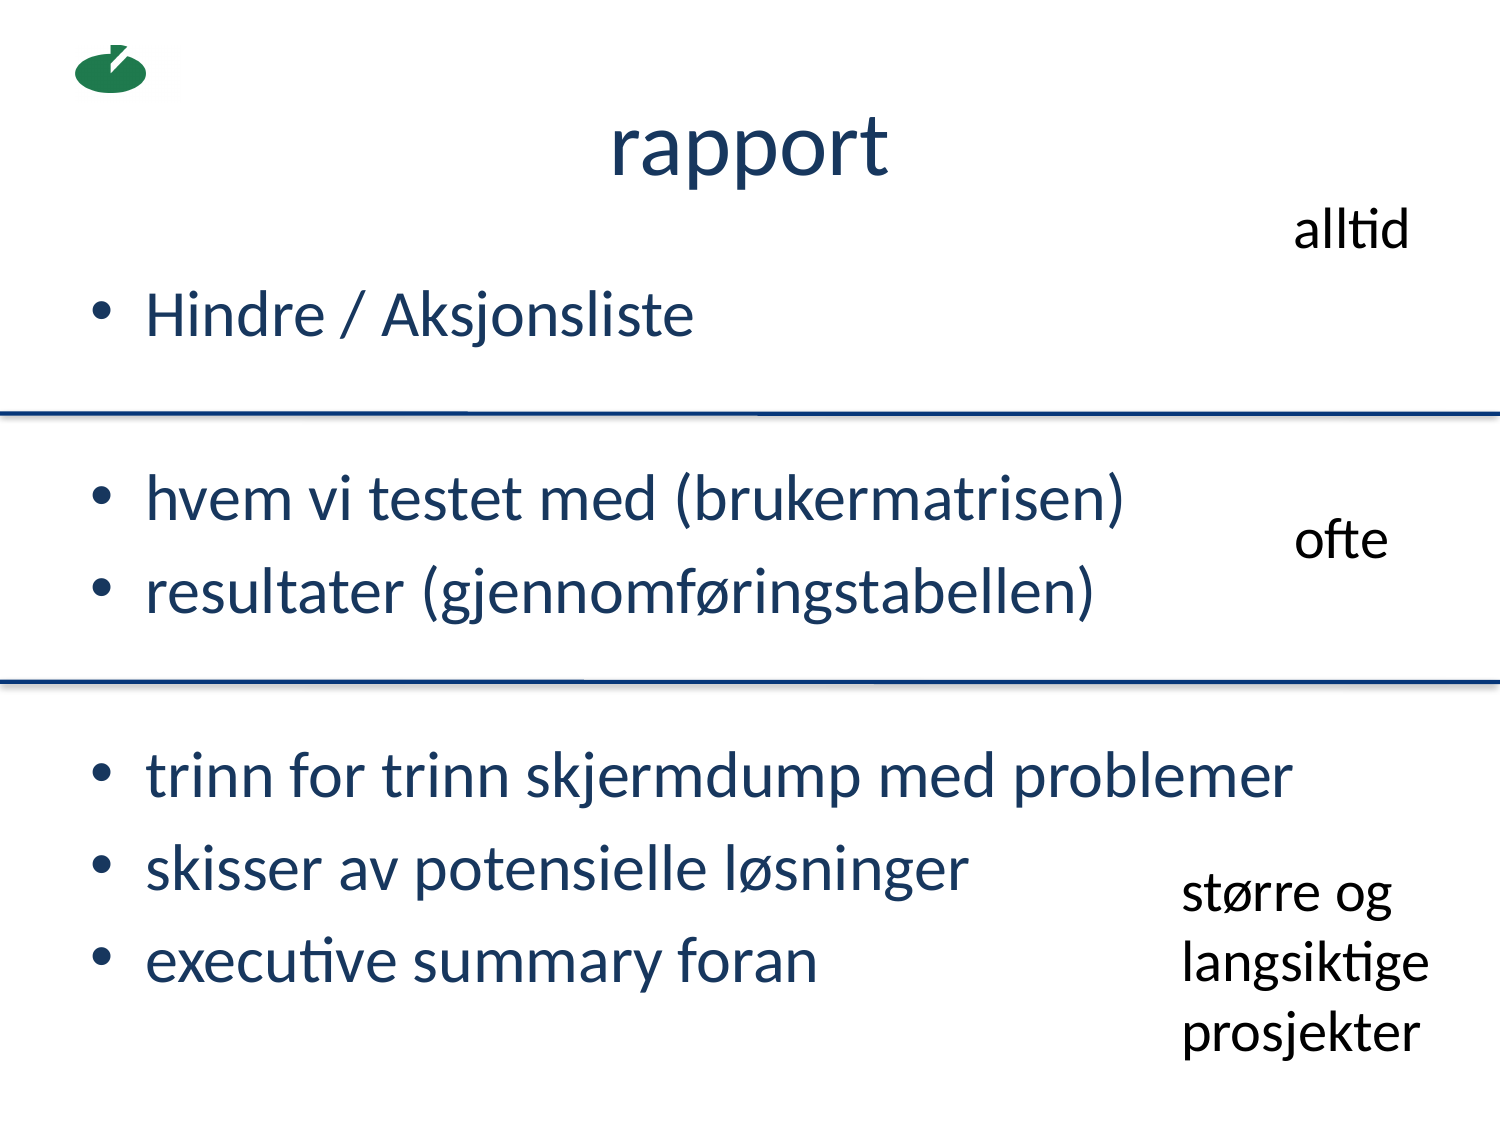

# rapport
alltid
Hindre / Aksjonsliste

hvem vi testet med (brukermatrisen)
resultater (gjennomføringstabellen)

trinn for trinn skjermdump med problemer
skisser av potensielle løsninger
executive summary foran
ofte
større og
langsiktige
prosjekter